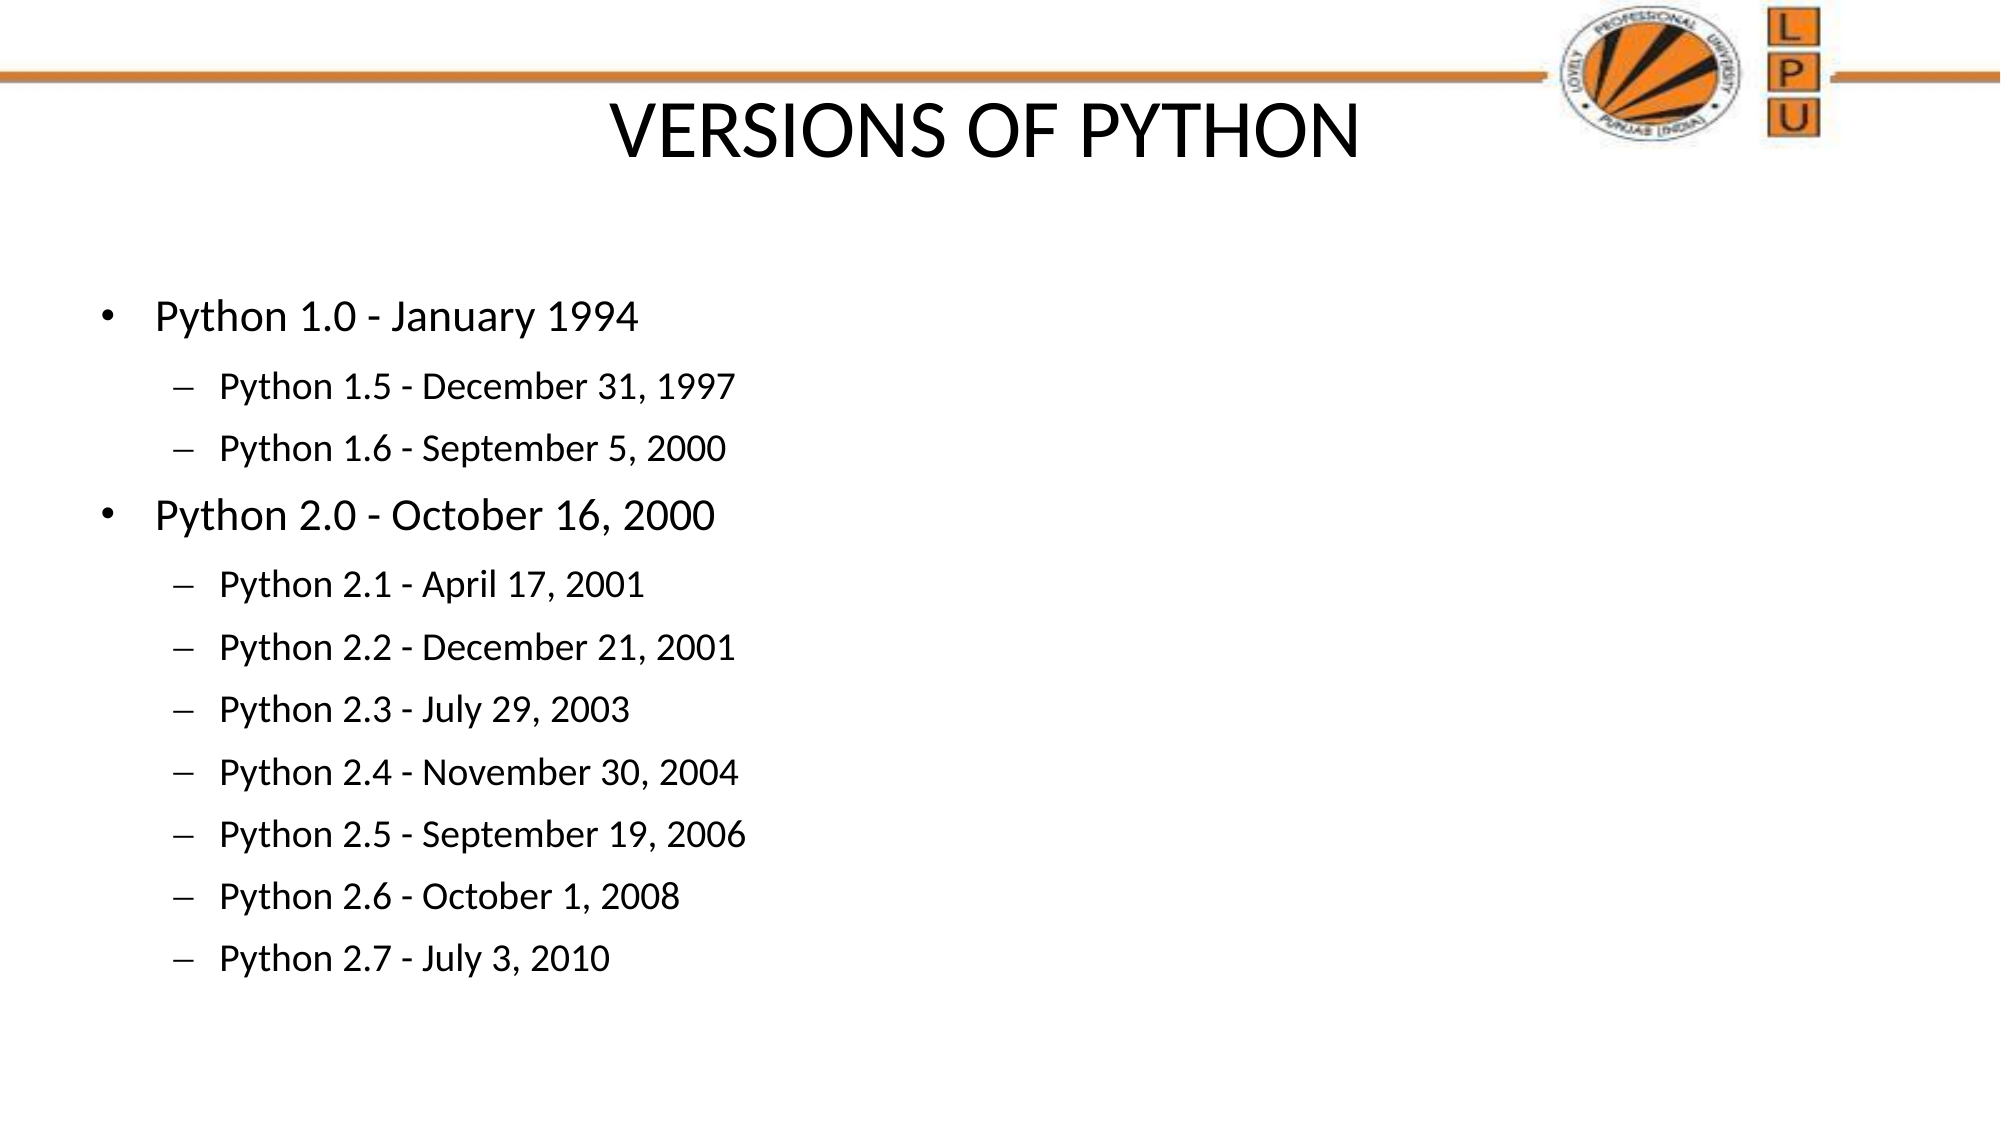

# VERSIONS OF PYTHON
Python 1.0 - January 1994
Python 1.5 - December 31, 1997
Python 1.6 - September 5, 2000
Python 2.0 - October 16, 2000
Python 2.1 - April 17, 2001
Python 2.2 - December 21, 2001
Python 2.3 - July 29, 2003
Python 2.4 - November 30, 2004
Python 2.5 - September 19, 2006
Python 2.6 - October 1, 2008
Python 2.7 - July 3, 2010